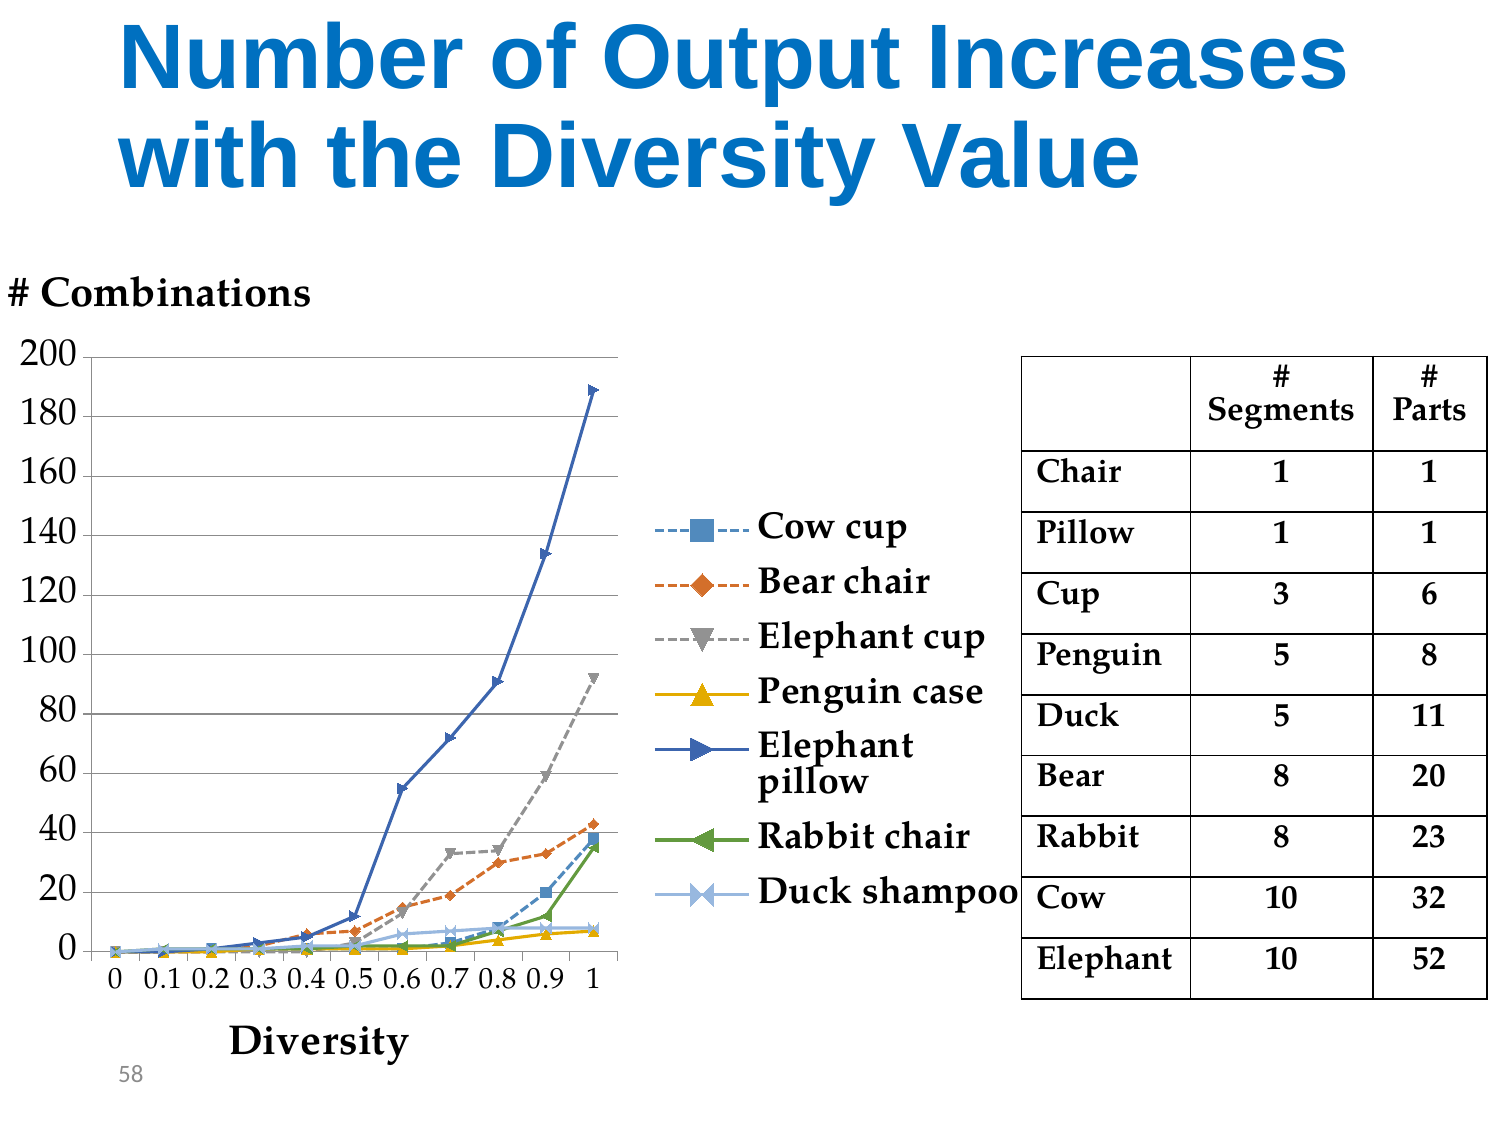

# Number of Output Increases with the Diversity Value
# Combinations

### Chart

| Category | Cow cup | Bear chair | Elephant cup | Penguin case | Elephant pillow | Rabbit chair | Duck shampoo |
|---|---|---|---|---|---|---|---|
| 0 | 0.0 | 0.0 | 0.0 | 0.0 | 0.0 | 0.0 | 0.0 |
| 0.1 | 0.0 | 0.0 | 0.0 | 0.0 | 0.0 | 1.0 | 1.0 |
| 0.2 | 1.0 | 0.0 | 0.0 | 0.0 | 1.0 | 1.0 | 1.0 |
| 0.3 | 1.0 | 2.0 | 0.0 | 1.0 | 3.0 | 1.0 | 1.0 |
| 0.4 | 1.0 | 6.0 | 0.0 | 1.0 | 5.0 | 1.0 | 2.0 |
| 0.5 | 1.0 | 7.0 | 3.0 | 1.0 | 12.0 | 2.0 | 2.0 |
| 0.6 | 1.0 | 15.0 | 13.0 | 1.0 | 55.0 | 2.0 | 6.0 |
| 0.7 | 3.0 | 19.0 | 33.0 | 2.0 | 72.0 | 2.0 | 7.0 |
| 0.8 | 8.0 | 30.0 | 34.0 | 4.0 | 91.0 | 7.0 | 8.0 |
| 0.9 | 20.0 | 33.0 | 59.0 | 6.0 | 134.0 | 12.0 | 8.0 |
| 1 | 38.0 | 43.0 | 92.0 | 7.0 | 189.0 | 35.0 | 8.0 |
|  | # Segments | # Parts |
| --- | --- | --- |
| Chair | 1 | 1 |
| Pillow | 1 | 1 |
| Cup | 3 | 6 |
| Penguin | 5 | 8 |
| Duck | 5 | 11 |
| Bear | 8 | 20 |
| Rabbit | 8 | 23 |
| Cow | 10 | 32 |
| Elephant | 10 | 52 |
58